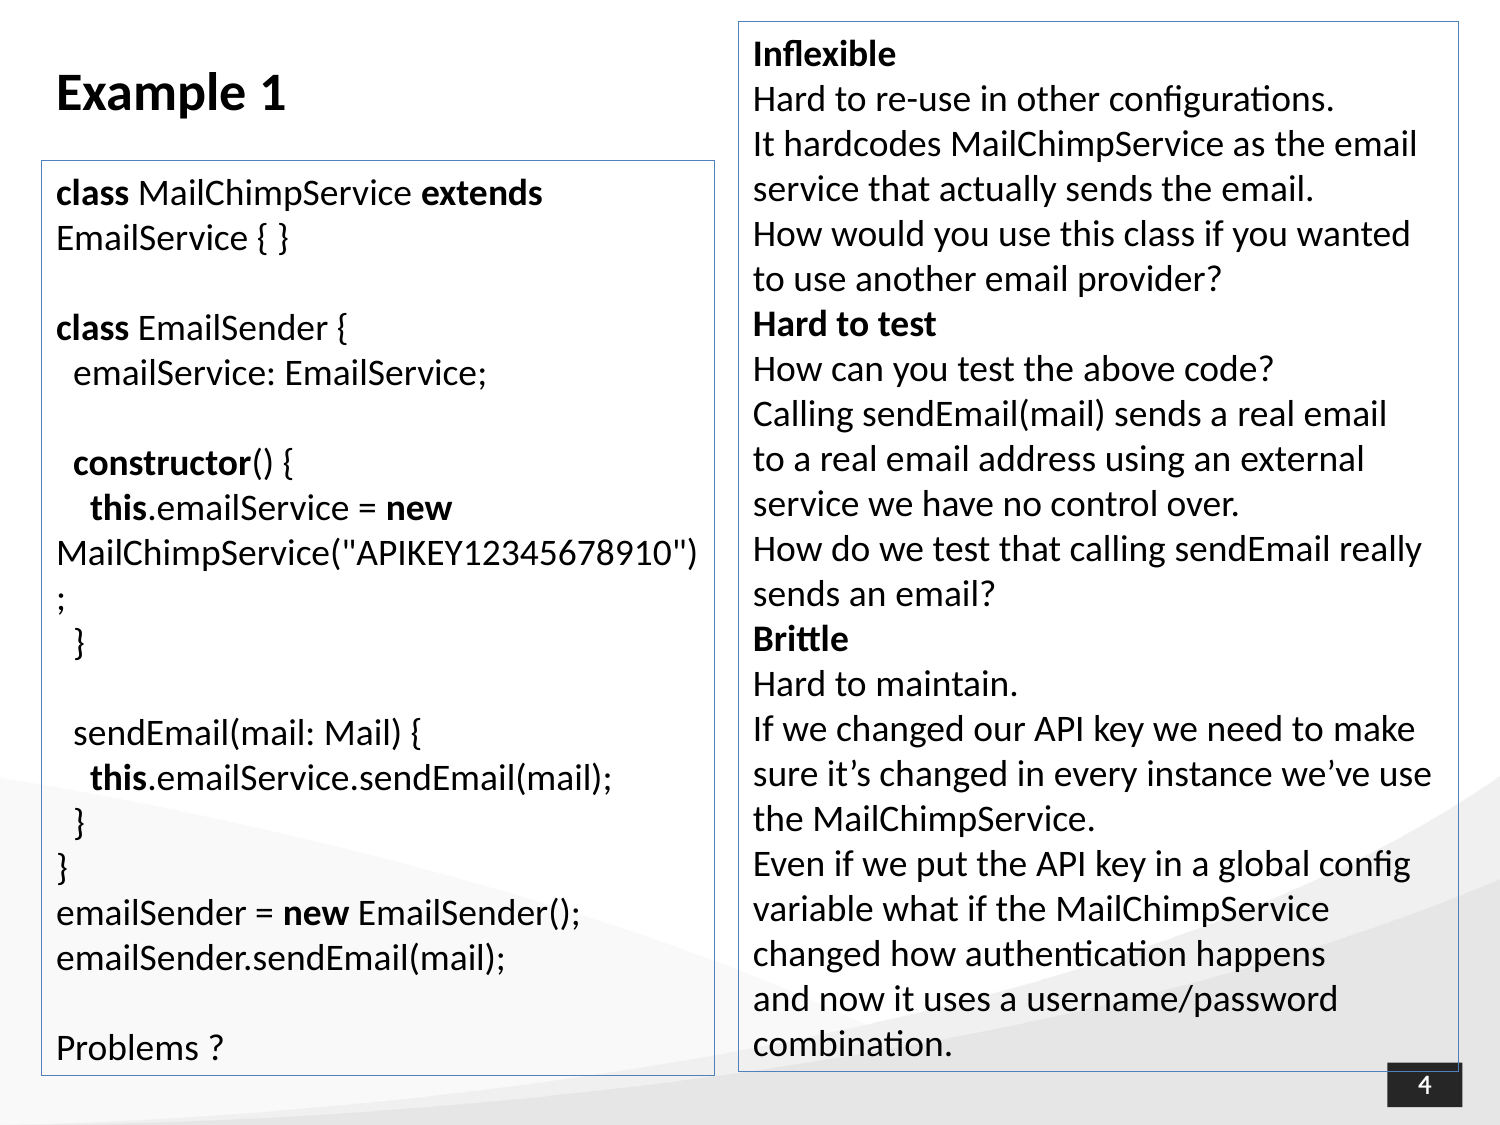

Inflexible
Hard to re-use in other configurations.
It hardcodes MailChimpService as the email service that actually sends the email.
How would you use this class if you wanted to use another email provider?
Hard to test
How can you test the above code?
Calling sendEmail(mail) sends a real email to a real email address using an external service we have no control over.
How do we test that calling sendEmail really sends an email?
Brittle
Hard to maintain.
If we changed our API key we need to make sure it’s changed in every instance we’ve use the MailChimpService.
Even if we put the API key in a global config variable what if the MailChimpService changed how authentication happens and now it uses a username/password combination.
# Example 1
class MailChimpService extends EmailService { }

class EmailSender {
  emailService: EmailService;

  constructor() {
    this.emailService = new MailChimpService("APIKEY12345678910");
  }

  sendEmail(mail: Mail) {
    this.emailService.sendEmail(mail);
  }
}
emailSender = new EmailSender();
emailSender.sendEmail(mail);

Problems ?